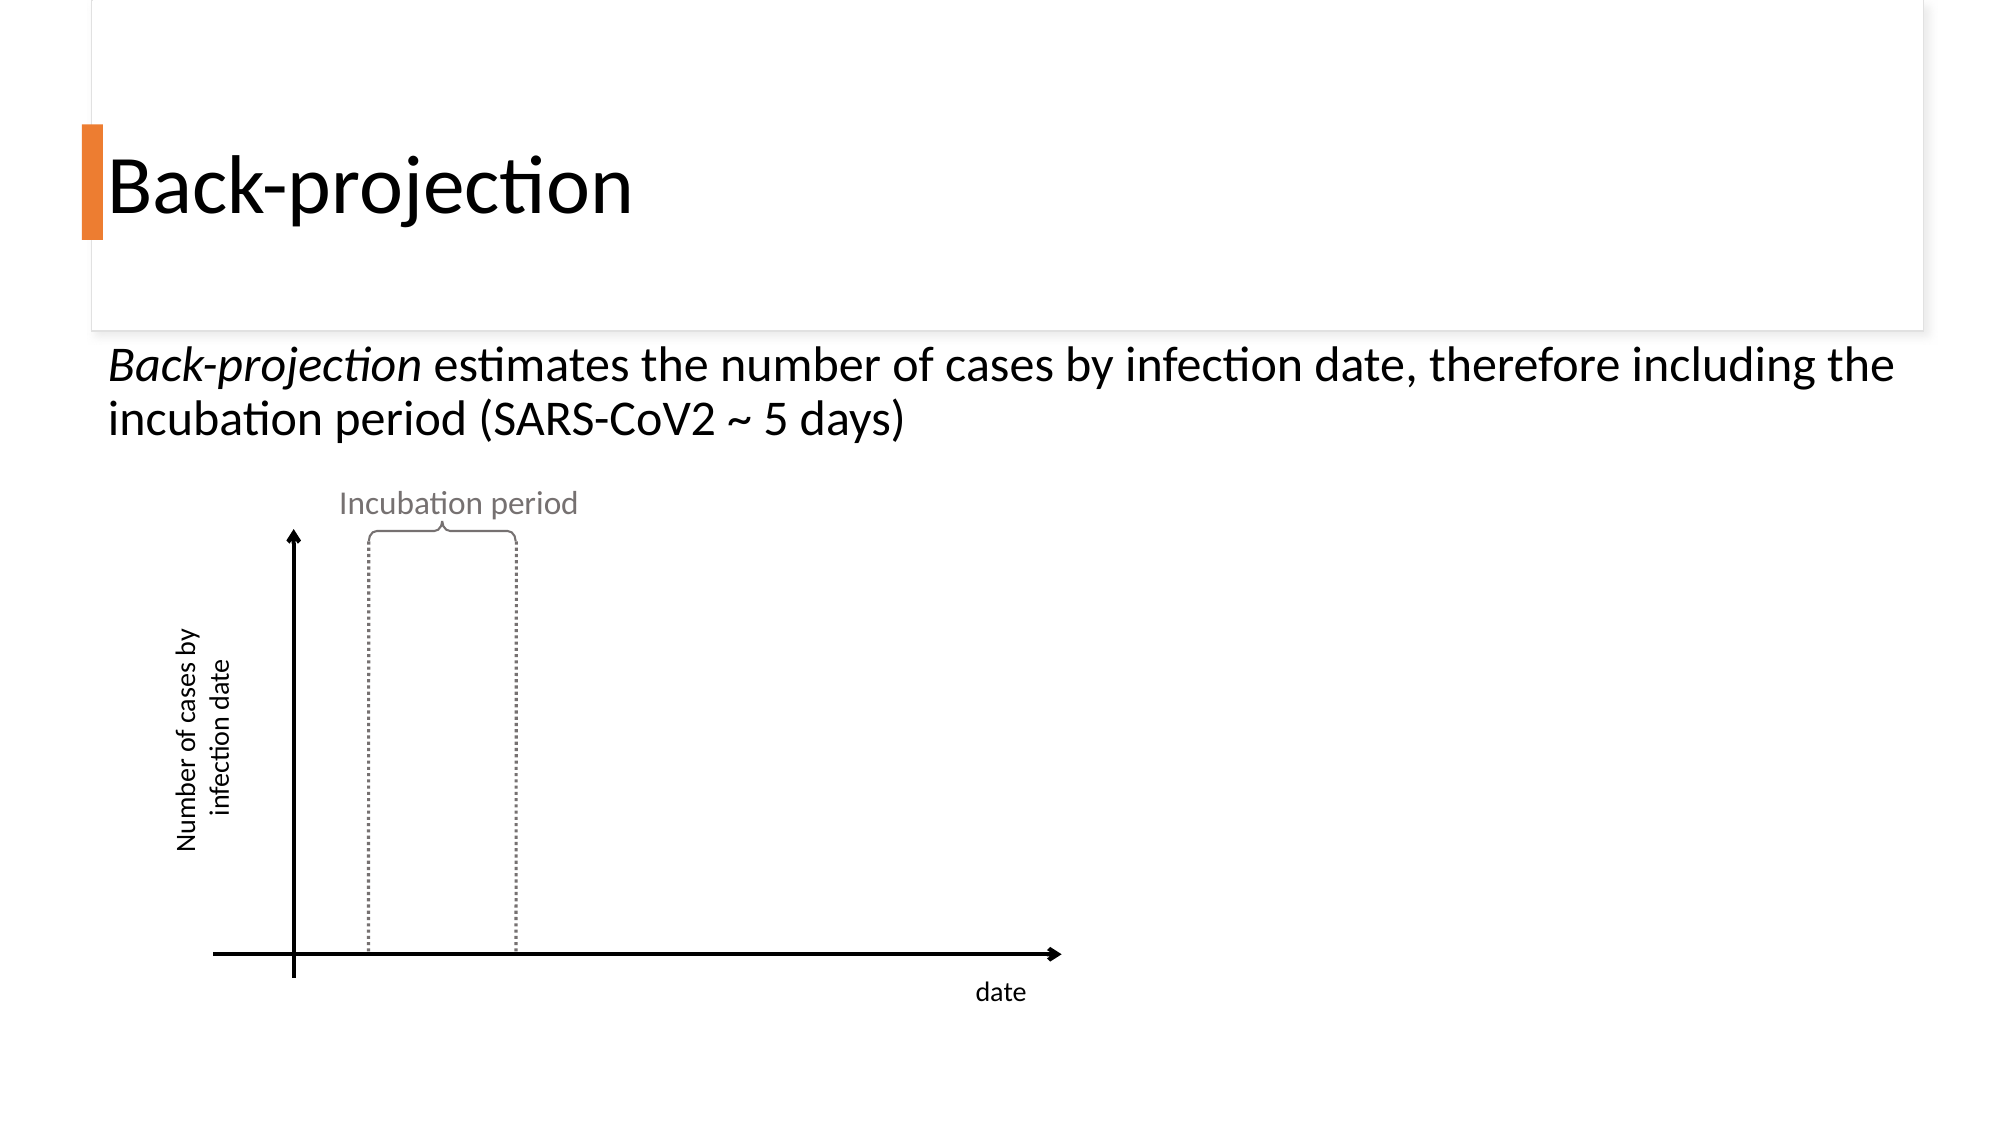

# Back-projection

Back-projection estimates the number of cases by infection date, therefore including the incubation period (SARS-CoV2 ~ 5 days)

Incubation period
Number of cases by  infection date
date